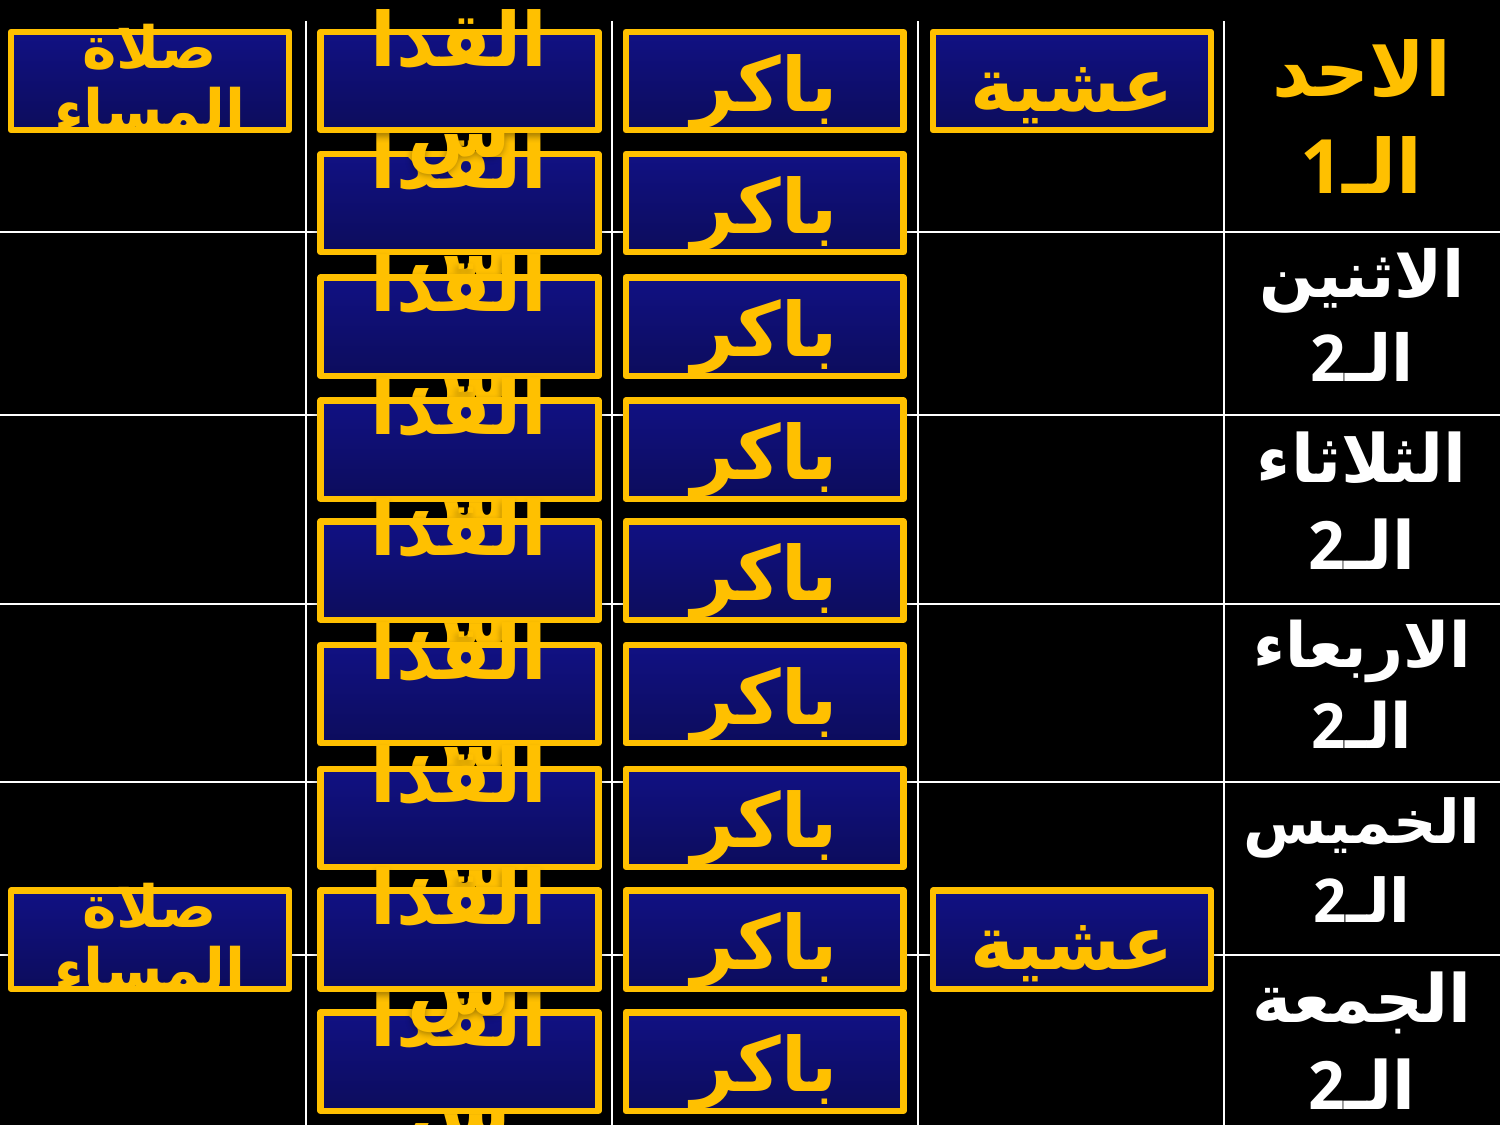

|  |  |  |  | الاحد الـ1 |
| --- | --- | --- | --- | --- |
|  |  |  |  | الاثنين الـ2 |
|  |  |  |  | الثلاثاء الـ2 |
|  |  |  |  | الاربعاء الـ2 |
|  |  |  |  | الخميس الـ2 |
|  |  |  |  | الجمعة الـ2 |
|  |  |  |  | السبت الـ2 |
|  |  |  |  | الاحد الـ2 |
|  |  |  |  | الاثنين الـ3 |
صلاة المساء
القداس
باكر
عشية
القداس
باكر
القداس
باكر
القداس
باكر
القداس
باكر
القداس
باكر
القداس
باكر
صلاة المساء
القداس
باكر
عشية
القداس
باكر